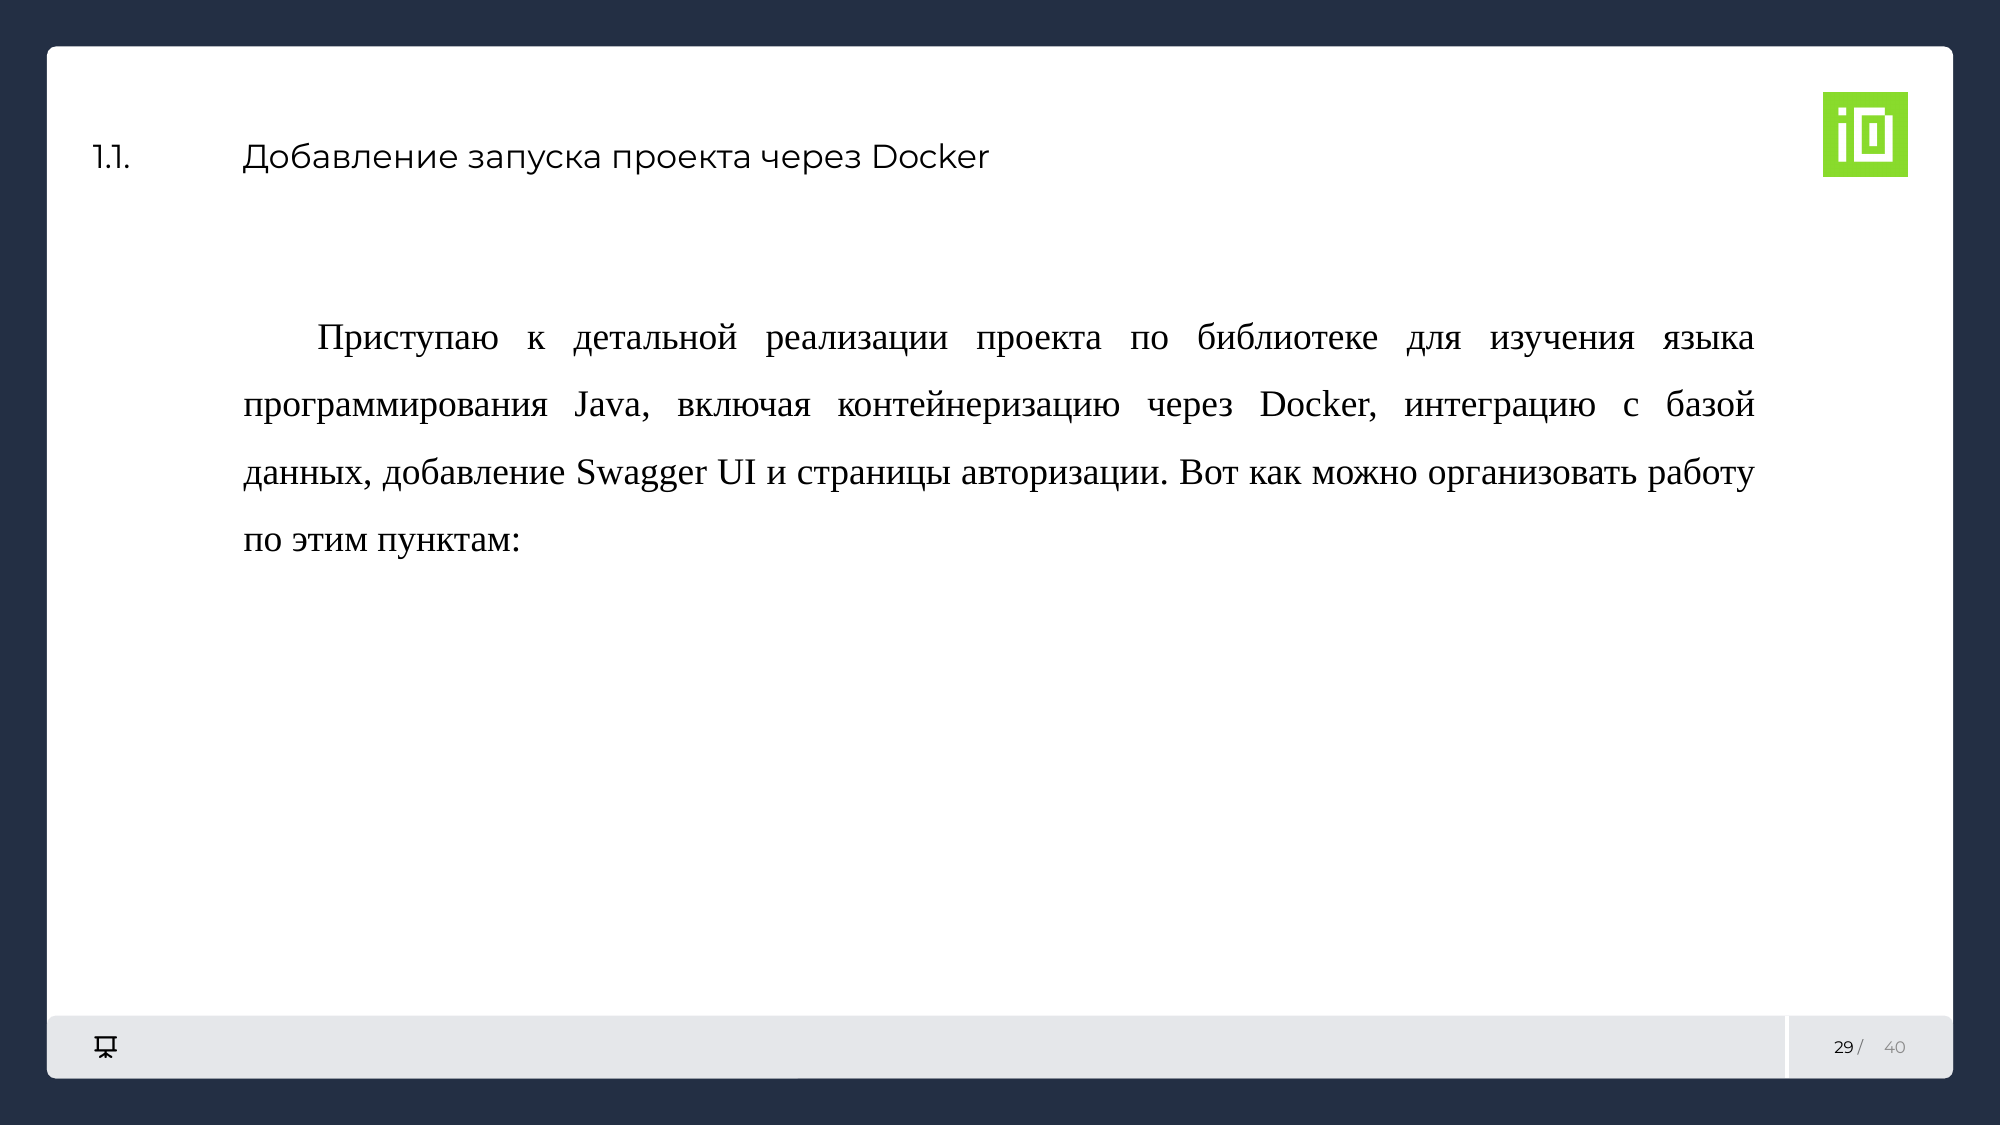

# 1.1.	Добавление запуска проекта через Docker
Приступаю к детальной реализации проекта по библиотеке для изучения языка программирования Java, включая контейнеризацию через Docker, интеграцию с базой данных, добавление Swagger UI и страницы авторизации. Вот как можно организовать работу по этим пунктам:

29
40